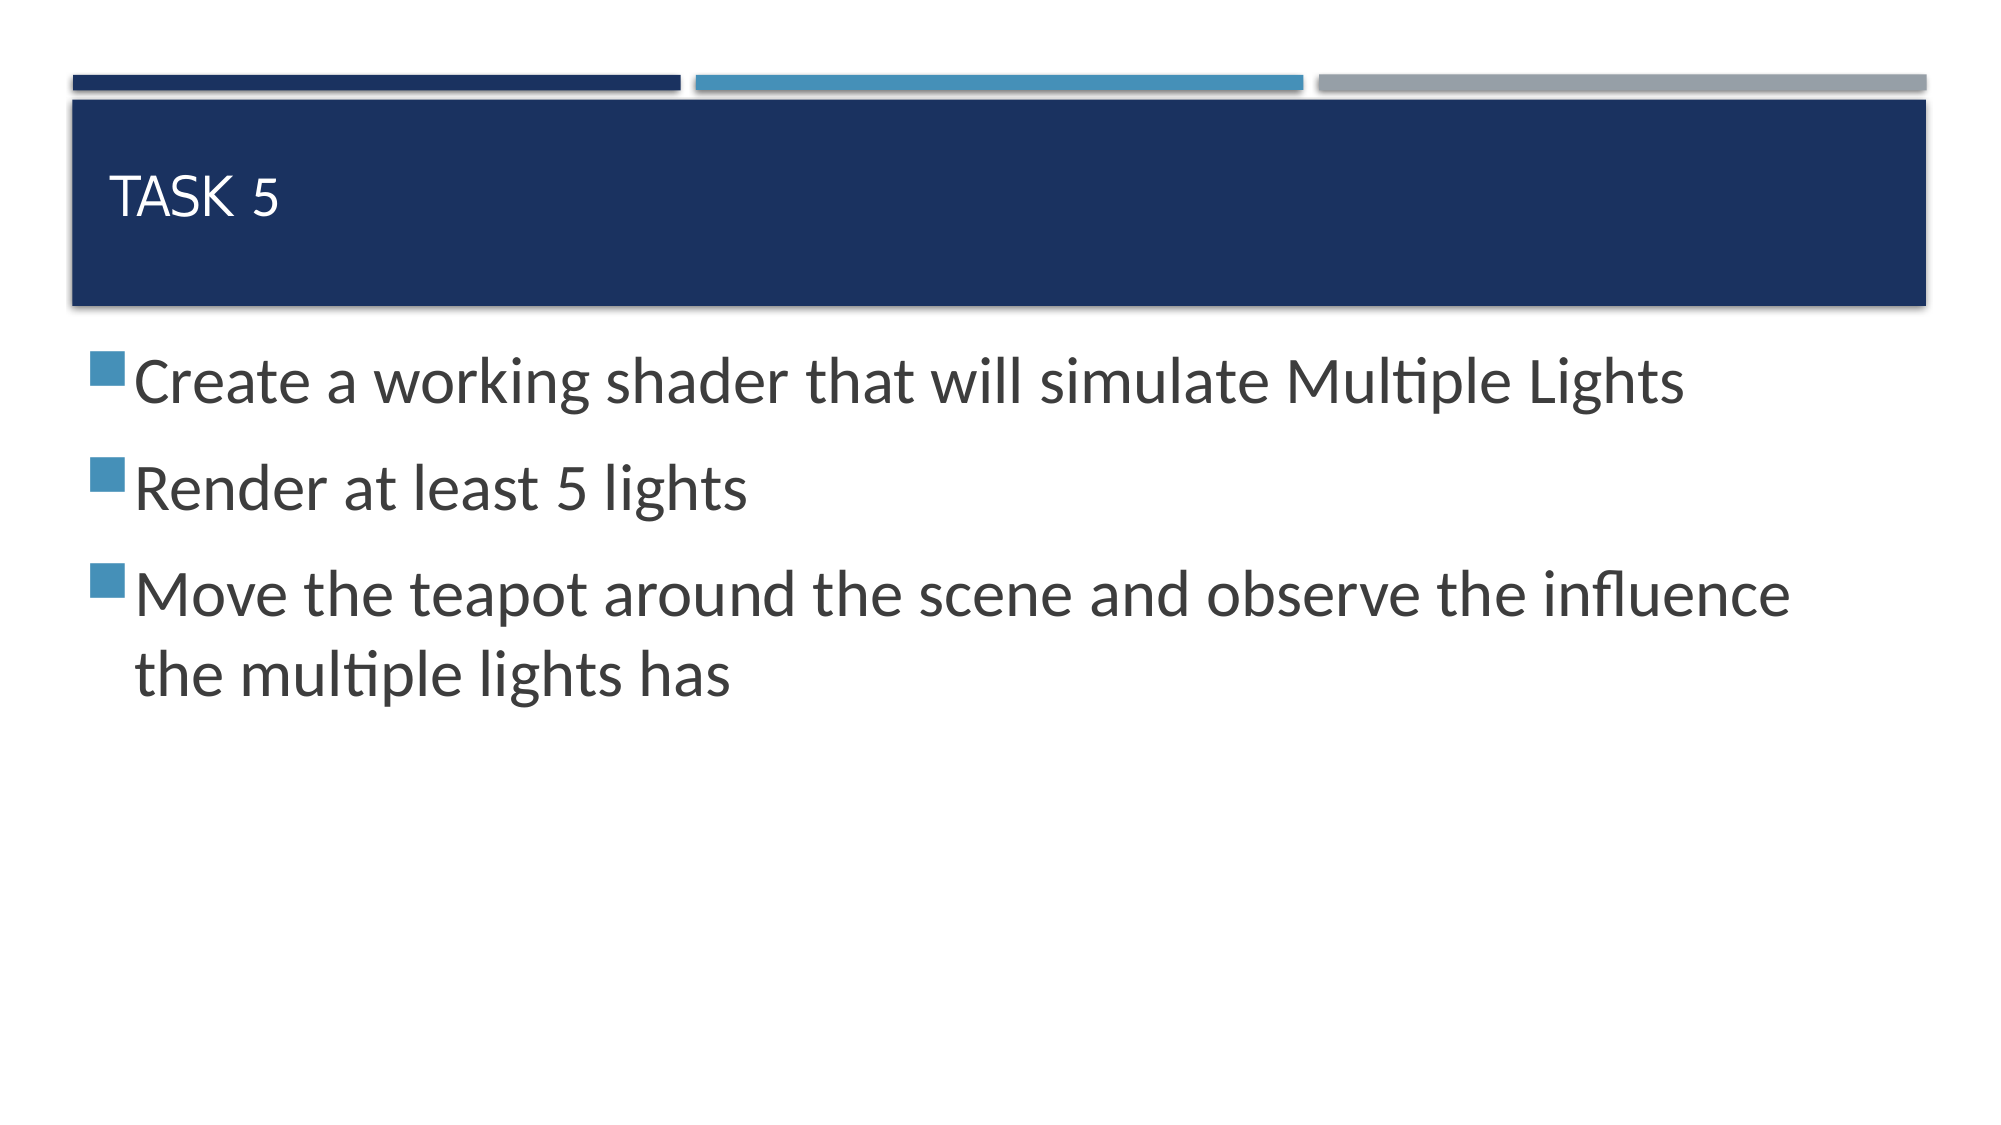

# Task 5
Create a working shader that will simulate Multiple Lights
Render at least 5 lights
Move the teapot around the scene and observe the influence the multiple lights has